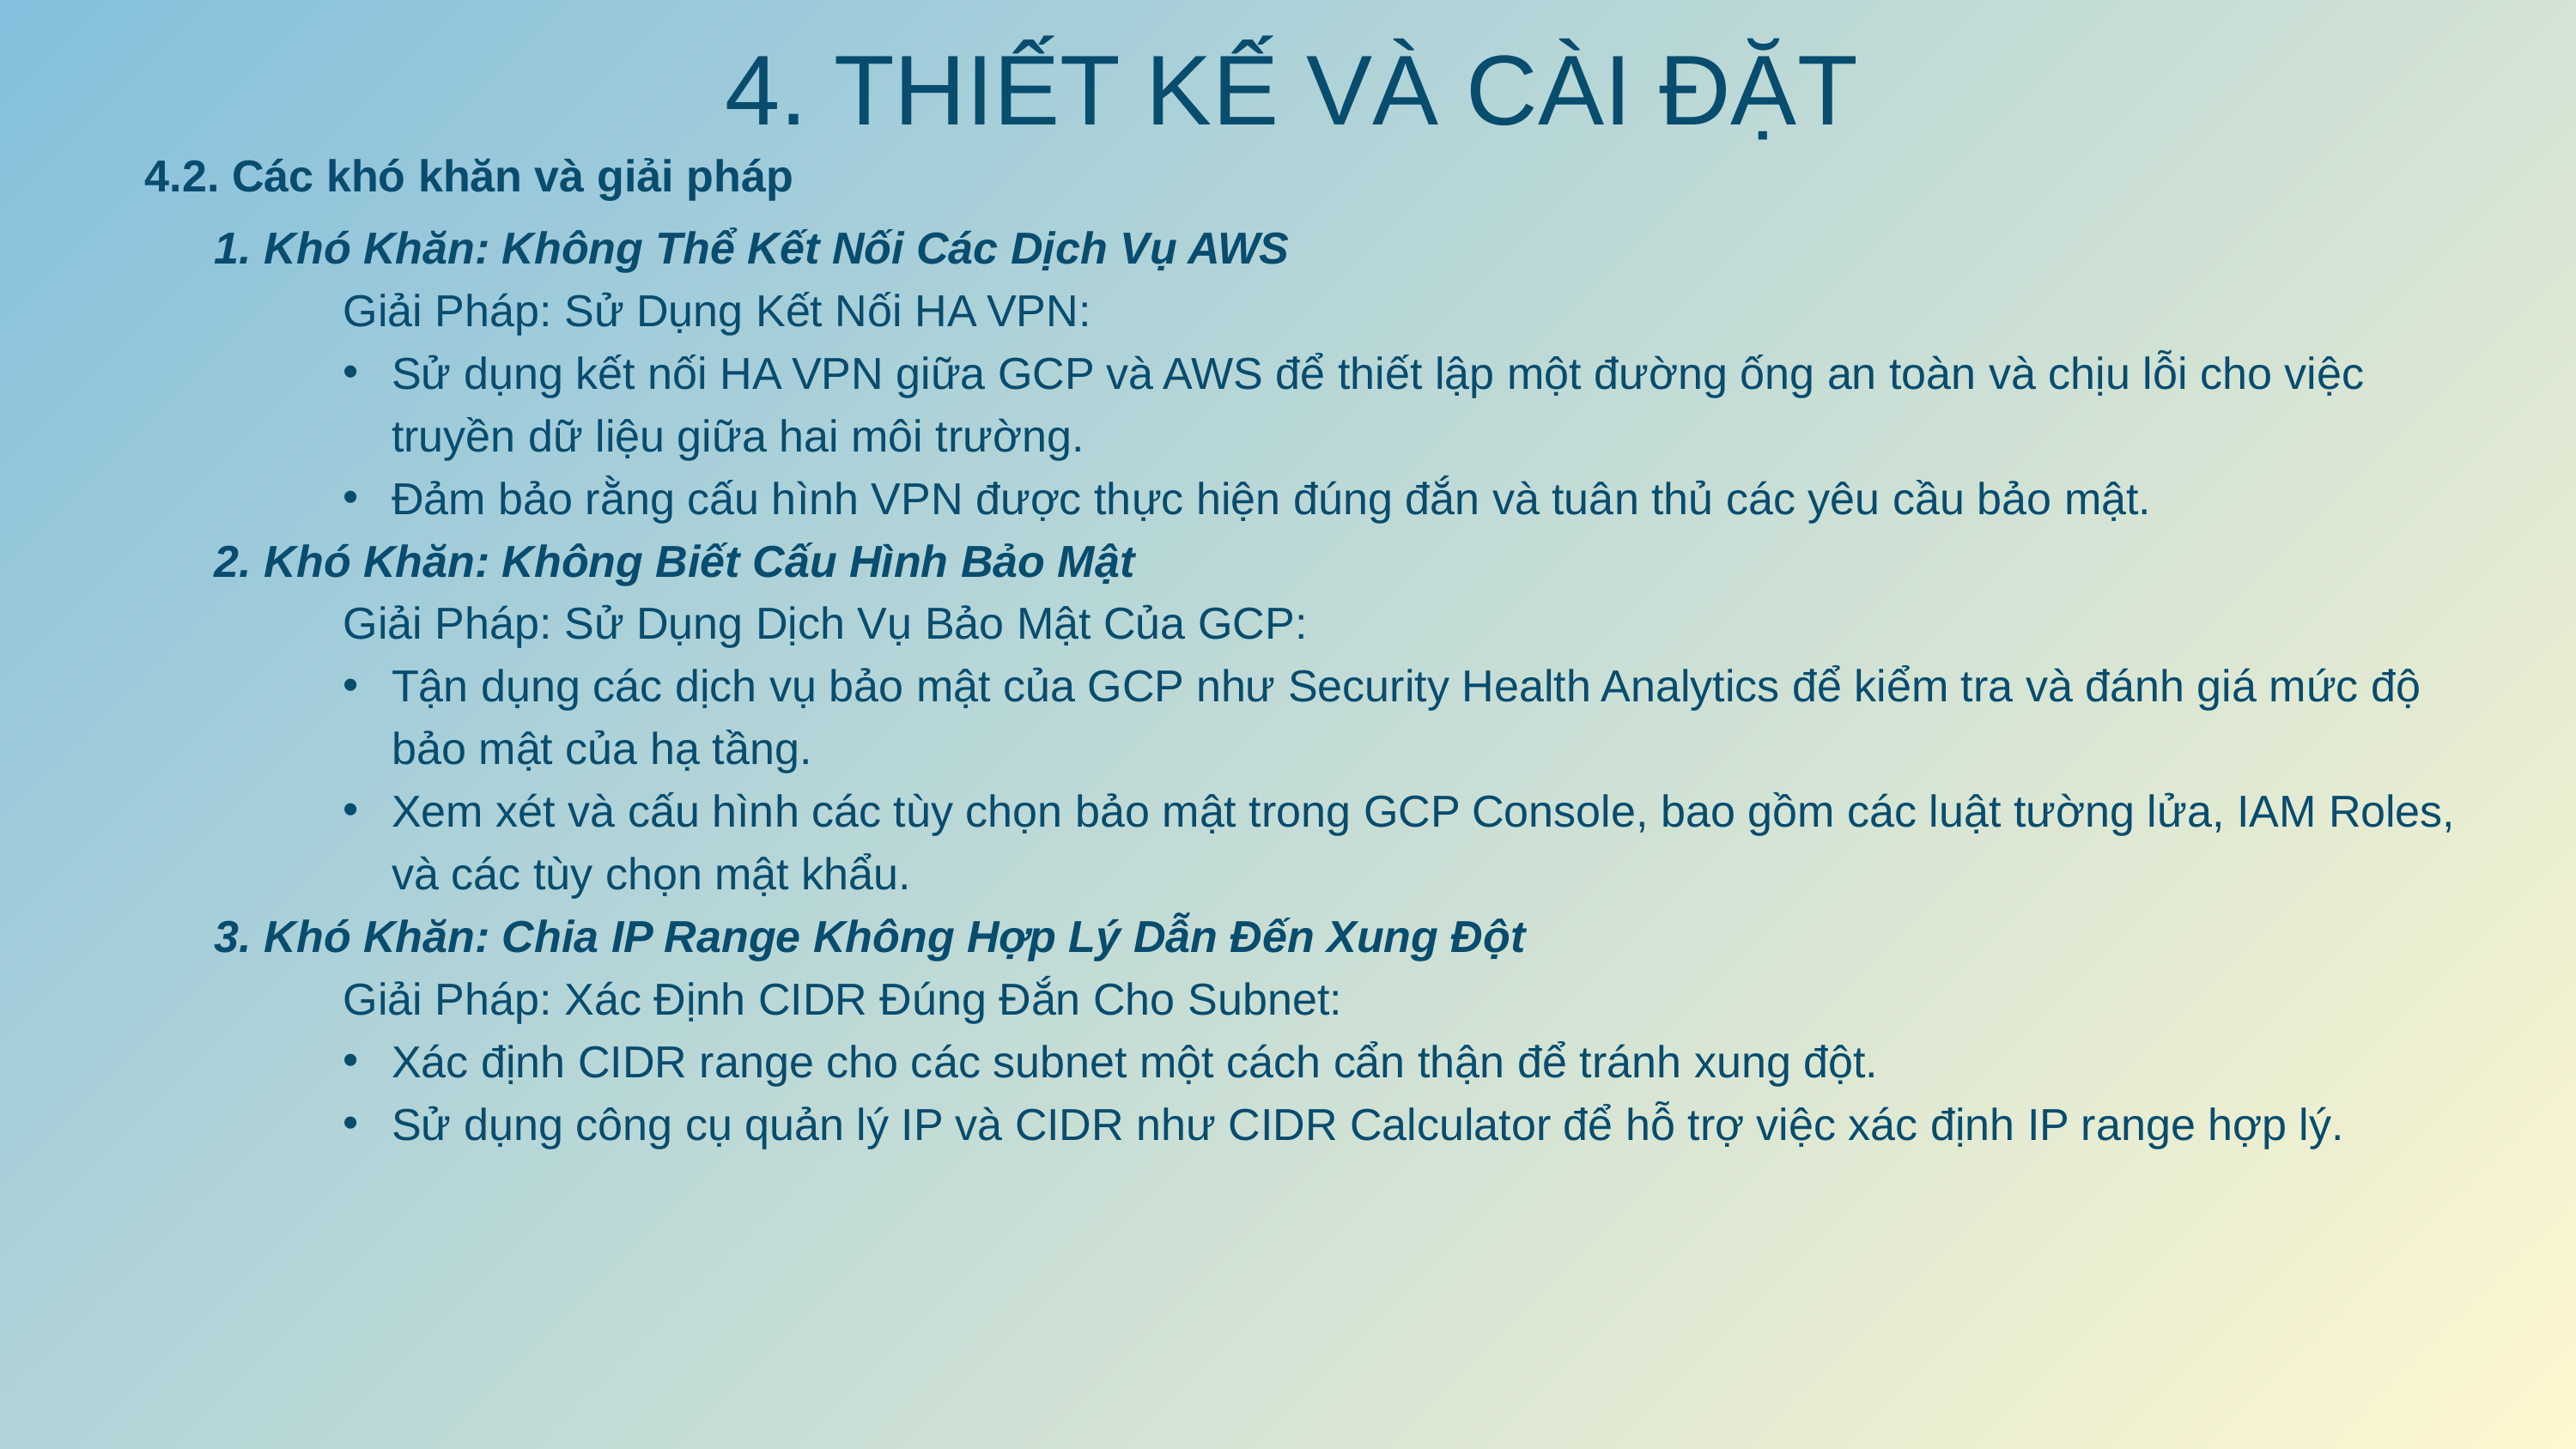

4. THIẾT KẾ VÀ CÀI ĐẶT
4.2. Các khó khăn và giải pháp
1. Khó Khăn: Không Thể Kết Nối Các Dịch Vụ AWS
	Giải Pháp: Sử Dụng Kết Nối HA VPN:
Sử dụng kết nối HA VPN giữa GCP và AWS để thiết lập một đường ống an toàn và chịu lỗi cho việc truyền dữ liệu giữa hai môi trường.
Đảm bảo rằng cấu hình VPN được thực hiện đúng đắn và tuân thủ các yêu cầu bảo mật.
2. Khó Khăn: Không Biết Cấu Hình Bảo Mật
	Giải Pháp: Sử Dụng Dịch Vụ Bảo Mật Của GCP:
Tận dụng các dịch vụ bảo mật của GCP như Security Health Analytics để kiểm tra và đánh giá mức độ bảo mật của hạ tầng.
Xem xét và cấu hình các tùy chọn bảo mật trong GCP Console, bao gồm các luật tường lửa, IAM Roles, và các tùy chọn mật khẩu.
3. Khó Khăn: Chia IP Range Không Hợp Lý Dẫn Đến Xung Đột
	Giải Pháp: Xác Định CIDR Đúng Đắn Cho Subnet:
Xác định CIDR range cho các subnet một cách cẩn thận để tránh xung đột.
Sử dụng công cụ quản lý IP và CIDR như CIDR Calculator để hỗ trợ việc xác định IP range hợp lý.